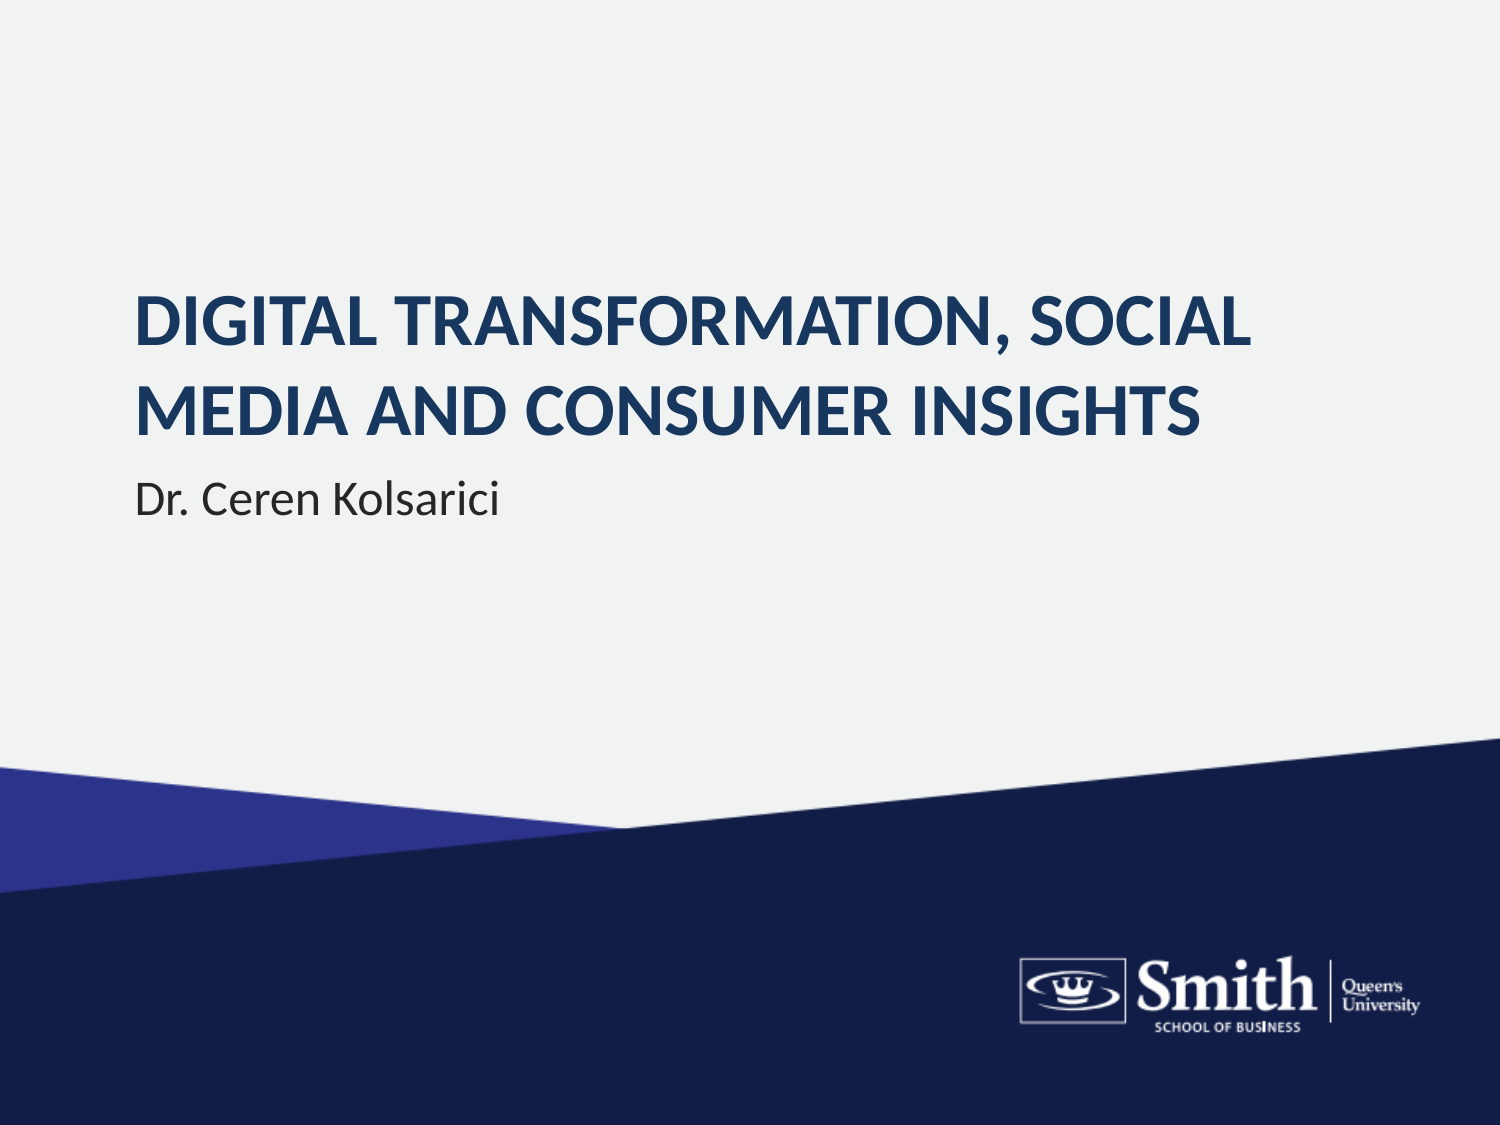

# DIGITAL TRANSFORMATION, SOCIAL MEDIA AND CONSUMER INSIGHTS
Dr. Ceren Kolsarici